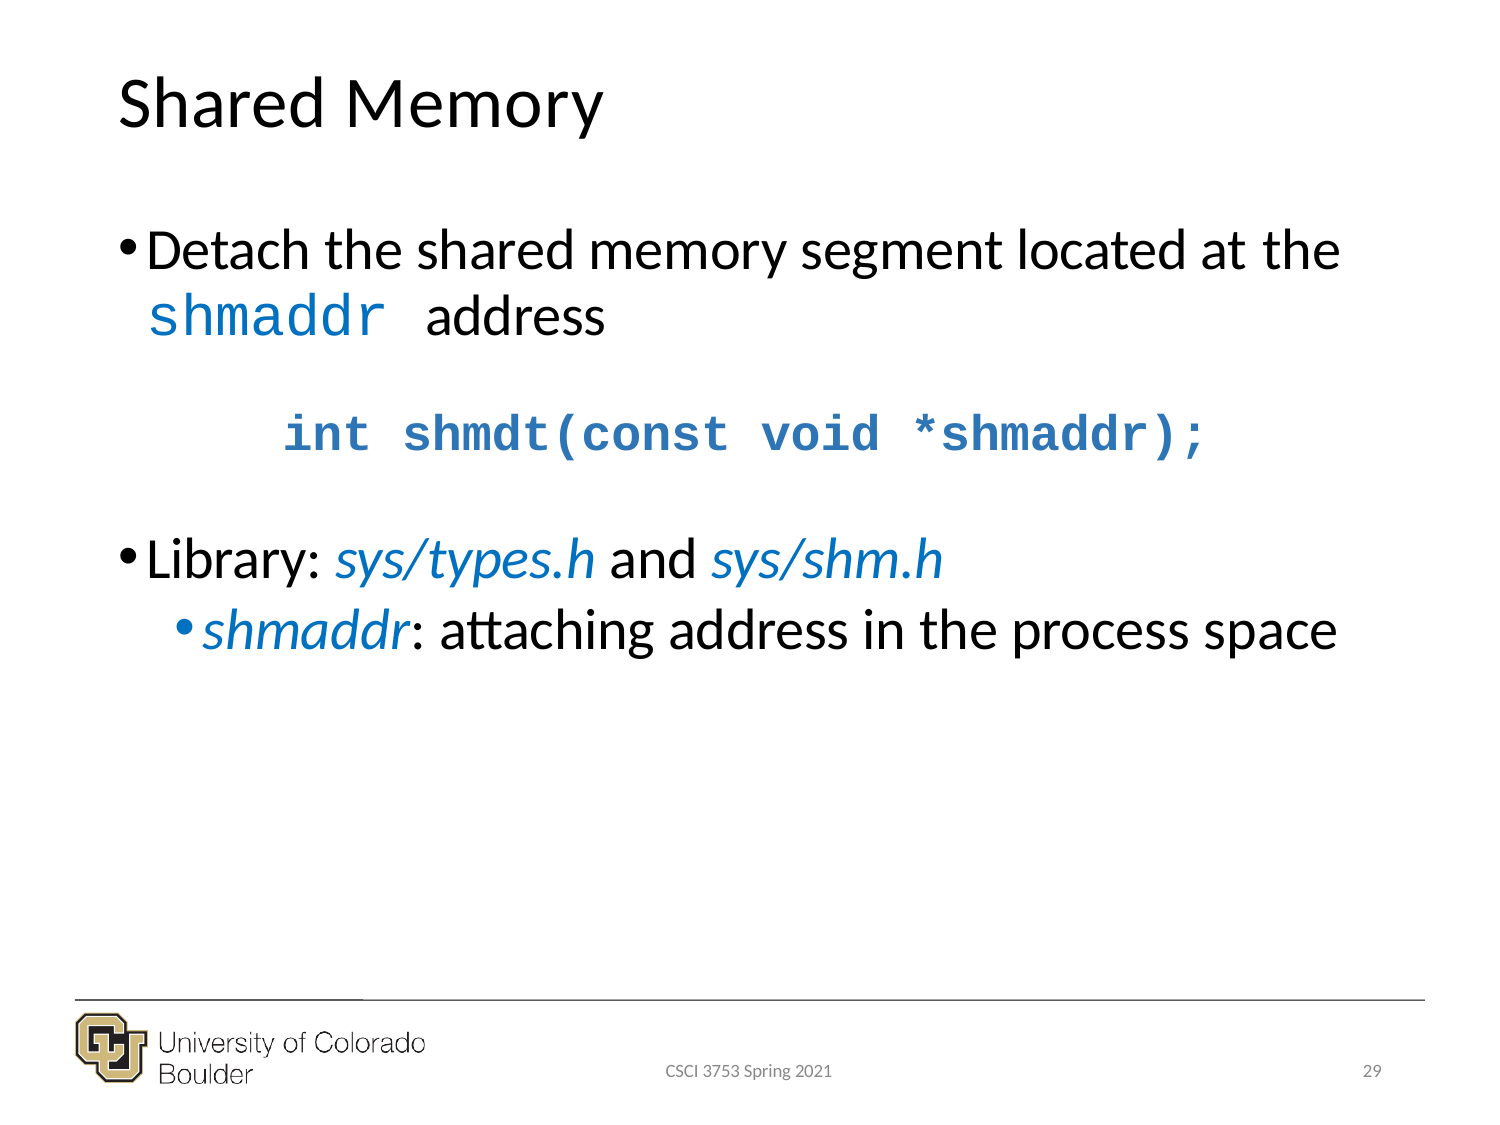

# Shared Memory
Detach the shared memory segment located at the
shmaddr address
int shmdt(const void *shmaddr);

Library: sys/types.h and sys/shm.h
shmaddr: attaching address in the process space
CSCI 3753 Spring 2021
29